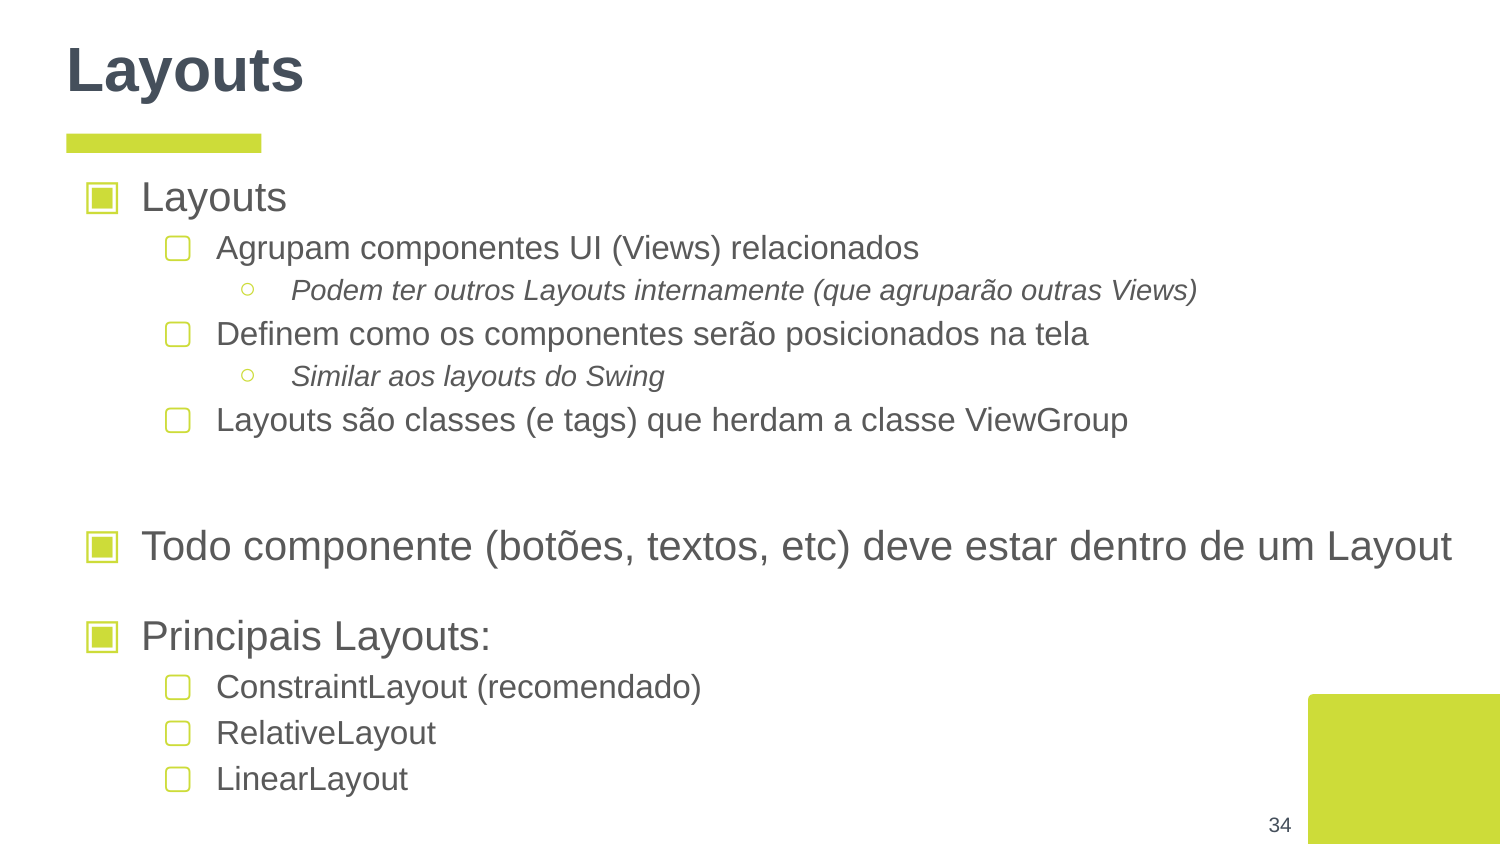

# Layouts
Layouts
Agrupam componentes UI (Views) relacionados
Podem ter outros Layouts internamente (que agruparão outras Views)
Definem como os componentes serão posicionados na tela
Similar aos layouts do Swing
Layouts são classes (e tags) que herdam a classe ViewGroup
Todo componente (botões, textos, etc) deve estar dentro de um Layout
Principais Layouts:
ConstraintLayout (recomendado)
RelativeLayout
LinearLayout
34